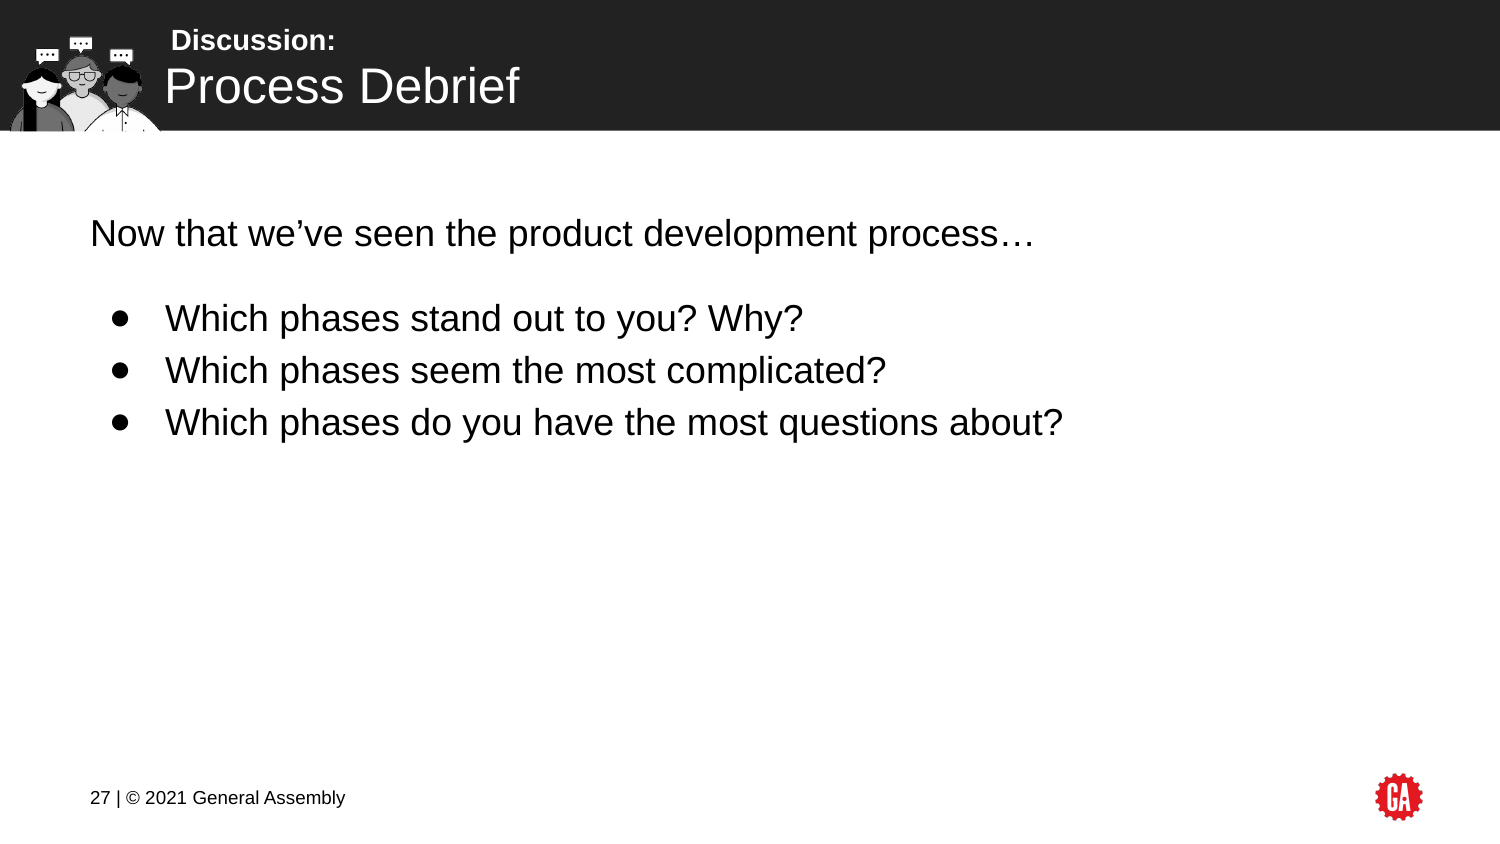

# Process Debrief
Now that we’ve seen the product development process…
Which phases stand out to you? Why?
Which phases seem the most complicated?
Which phases do you have the most questions about?
27 | © 2021 General Assembly